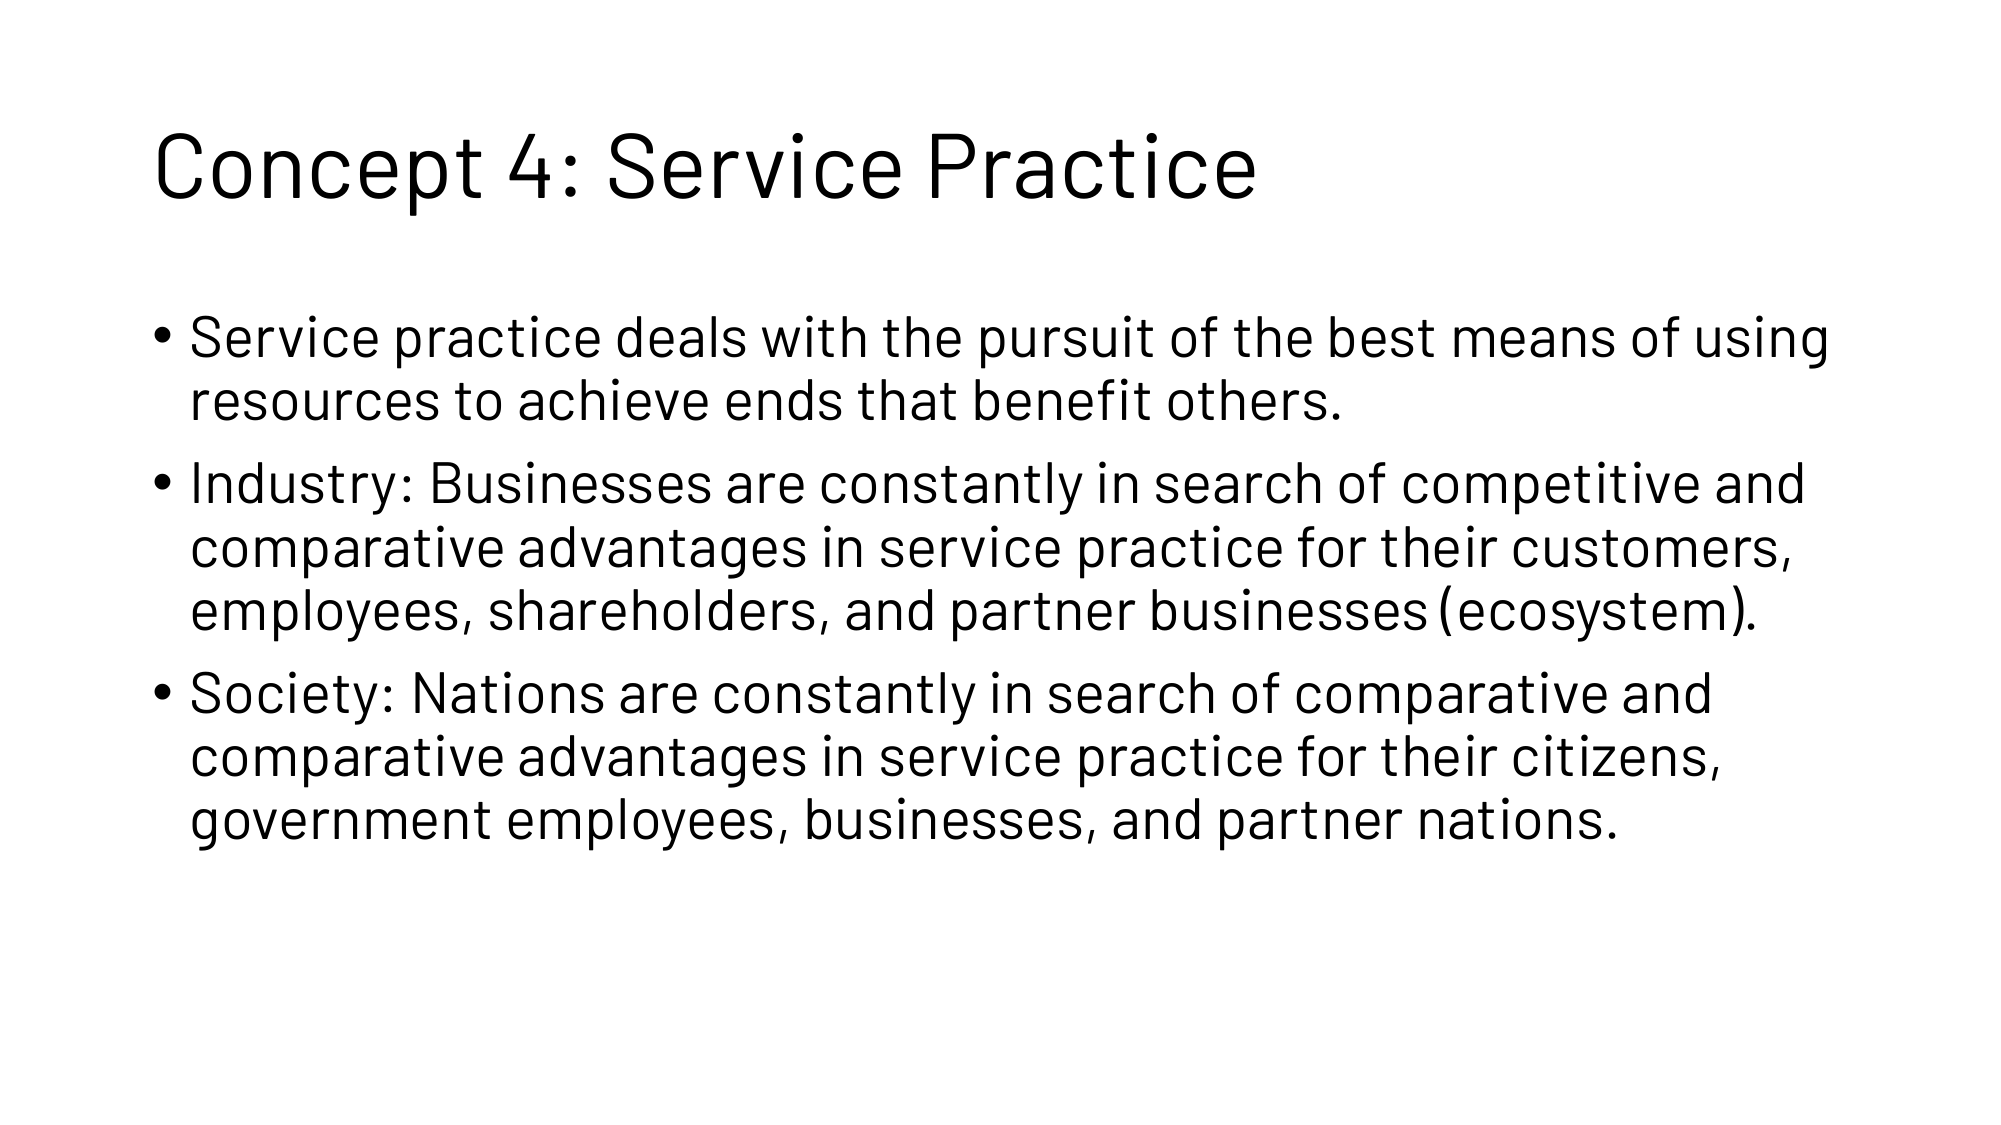

# Concept 4: Service Practice
Service practice deals with the pursuit of the best means of using resources to achieve ends that benefit others.
Industry: Businesses are constantly in search of competitive and comparative advantages in service practice for their customers, employees, shareholders, and partner businesses (ecosystem).
Society: Nations are constantly in search of comparative and comparative advantages in service practice for their citizens, government employees, businesses, and partner nations.